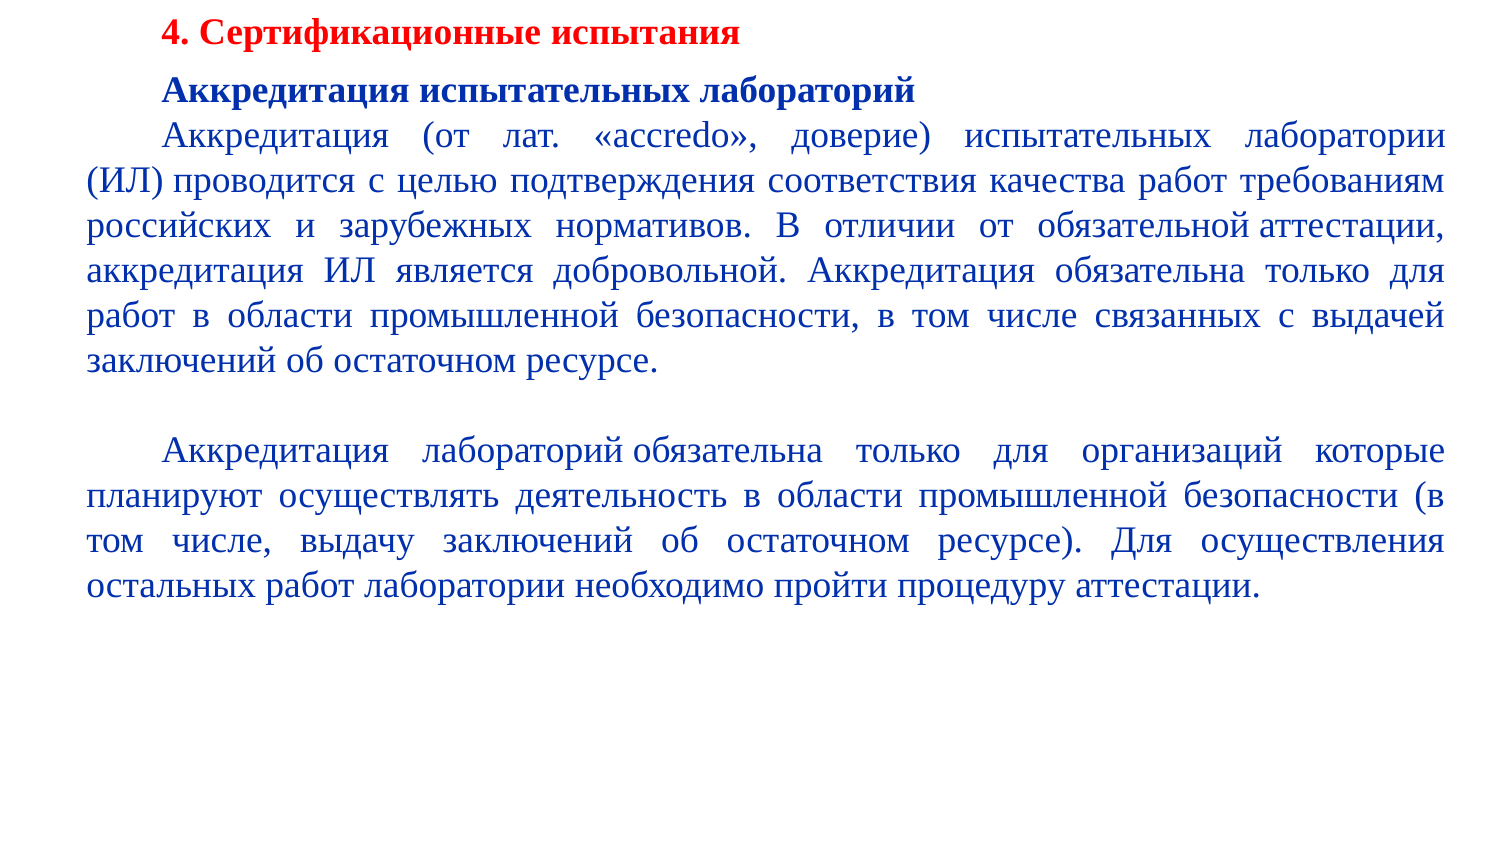

4. Сертификационные испытания
Аккредитация испытательных лабораторий
Аккредитация (от лат. «accredo», доверие) испытательных лаборатории (ИЛ) проводится с целью подтверждения соответствия качества работ требованиям российских и зарубежных нормативов. В отличии от обязательной аттестации, аккредитация ИЛ является добровольной. Аккредитация обязательна только для работ в области промышленной безопасности, в том числе связанных с выдачей заключений об остаточном ресурсе.

Аккредитация лабораторий обязательна только для организаций которые планируют осуществлять деятельность в области промышленной безопасности (в том числе, выдачу заключений об остаточном ресурсе). Для осуществления остальных работ лаборатории необходимо пройти процедуру аттестации.